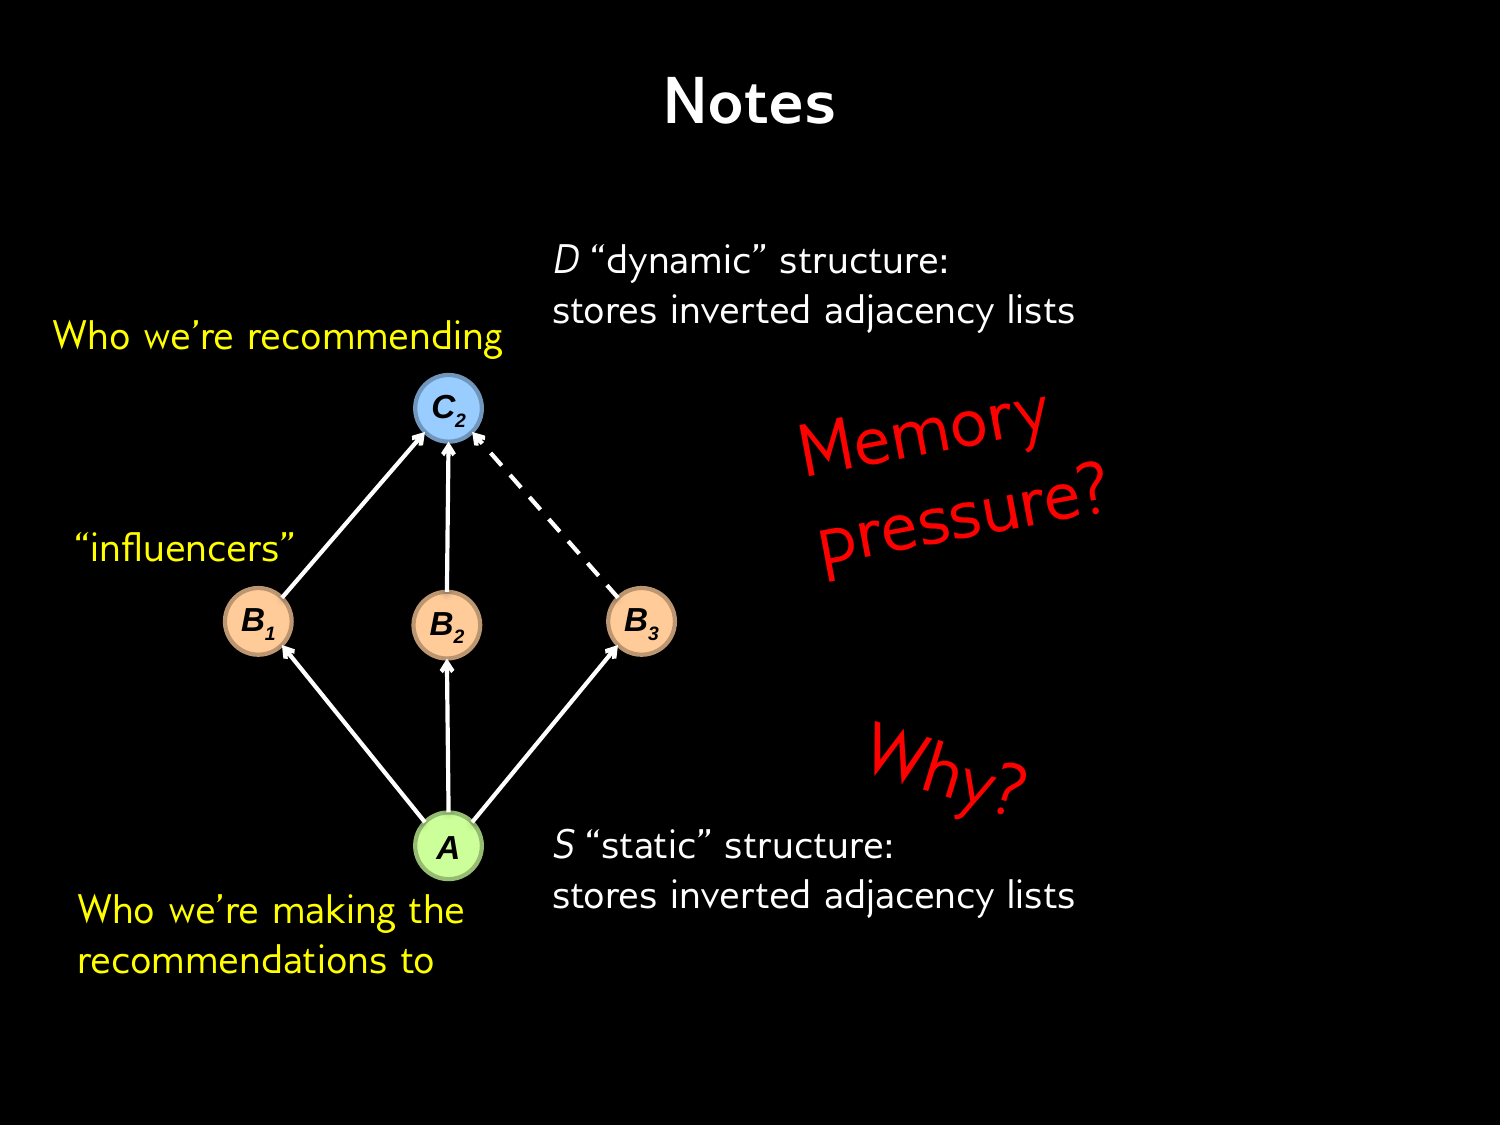

Notes
D “dynamic” structure:
stores inverted adjacency lists
Who we’re recommending
Memory pressure?
C2
“influencers”
B1
B3
B2
Why?
S “static” structure:
stores inverted adjacency lists
A
Who we’re making the recommendations to